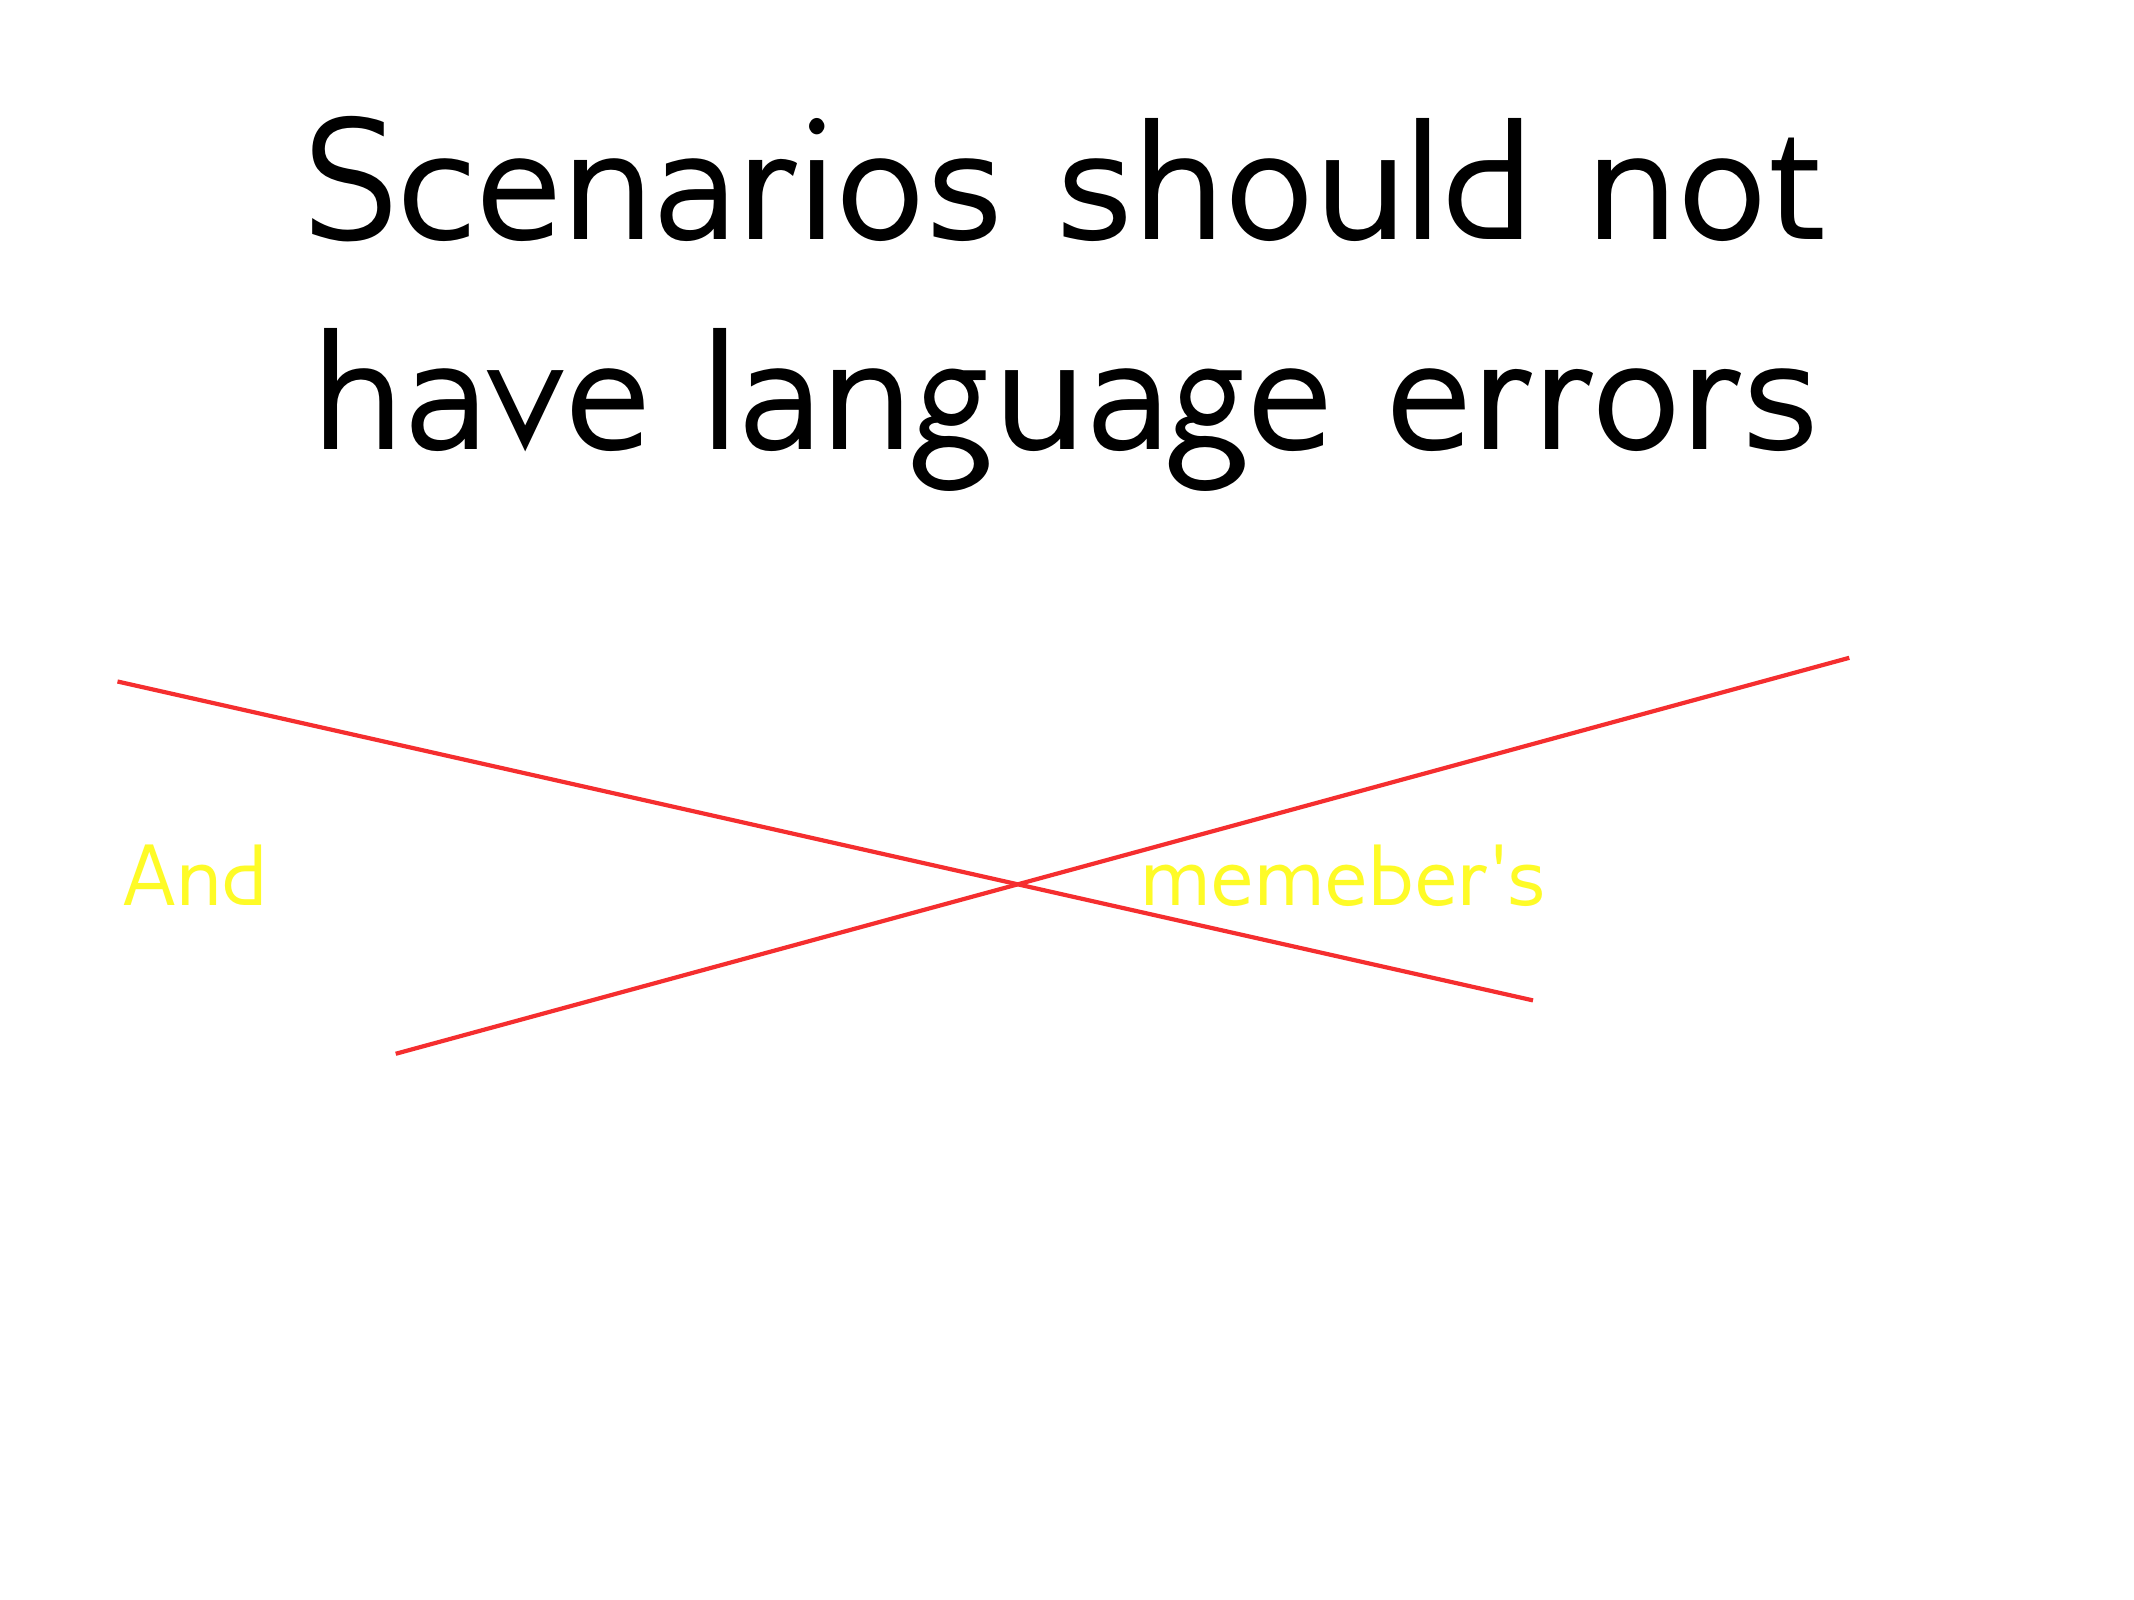

# Scenarios should not have language errors

And View a PDF file with all memeber's personal details